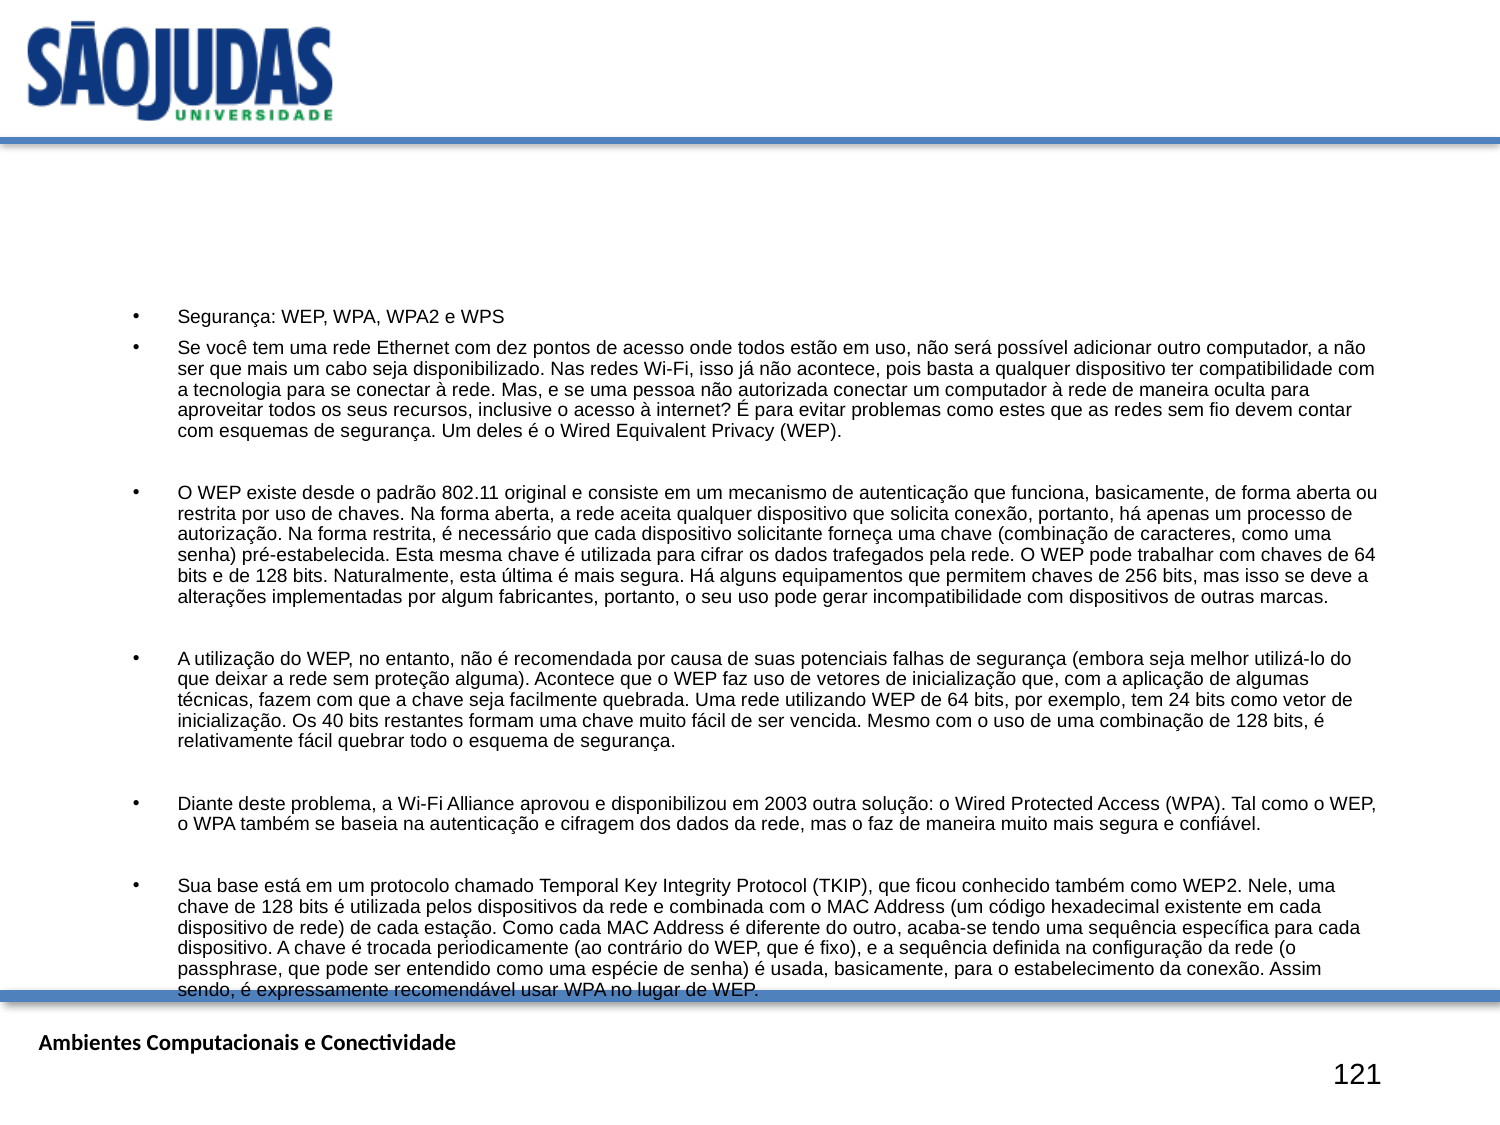

#
Segurança: WEP, WPA, WPA2 e WPS
Se você tem uma rede Ethernet com dez pontos de acesso onde todos estão em uso, não será possível adicionar outro computador, a não ser que mais um cabo seja disponibilizado. Nas redes Wi-Fi, isso já não acontece, pois basta a qualquer dispositivo ter compatibilidade com a tecnologia para se conectar à rede. Mas, e se uma pessoa não autorizada conectar um computador à rede de maneira oculta para aproveitar todos os seus recursos, inclusive o acesso à internet? É para evitar problemas como estes que as redes sem fio devem contar com esquemas de segurança. Um deles é o Wired Equivalent Privacy (WEP).

O WEP existe desde o padrão 802.11 original e consiste em um mecanismo de autenticação que funciona, basicamente, de forma aberta ou restrita por uso de chaves. Na forma aberta, a rede aceita qualquer dispositivo que solicita conexão, portanto, há apenas um processo de autorização. Na forma restrita, é necessário que cada dispositivo solicitante forneça uma chave (combinação de caracteres, como uma senha) pré-estabelecida. Esta mesma chave é utilizada para cifrar os dados trafegados pela rede. O WEP pode trabalhar com chaves de 64 bits e de 128 bits. Naturalmente, esta última é mais segura. Há alguns equipamentos que permitem chaves de 256 bits, mas isso se deve a alterações implementadas por algum fabricantes, portanto, o seu uso pode gerar incompatibilidade com dispositivos de outras marcas.

A utilização do WEP, no entanto, não é recomendada por causa de suas potenciais falhas de segurança (embora seja melhor utilizá-lo do que deixar a rede sem proteção alguma). Acontece que o WEP faz uso de vetores de inicialização que, com a aplicação de algumas técnicas, fazem com que a chave seja facilmente quebrada. Uma rede utilizando WEP de 64 bits, por exemplo, tem 24 bits como vetor de inicialização. Os 40 bits restantes formam uma chave muito fácil de ser vencida. Mesmo com o uso de uma combinação de 128 bits, é relativamente fácil quebrar todo o esquema de segurança.

Diante deste problema, a Wi-Fi Alliance aprovou e disponibilizou em 2003 outra solução: o Wired Protected Access (WPA). Tal como o WEP, o WPA também se baseia na autenticação e cifragem dos dados da rede, mas o faz de maneira muito mais segura e confiável.

Sua base está em um protocolo chamado Temporal Key Integrity Protocol (TKIP), que ficou conhecido também como WEP2. Nele, uma chave de 128 bits é utilizada pelos dispositivos da rede e combinada com o MAC Address (um código hexadecimal existente em cada dispositivo de rede) de cada estação. Como cada MAC Address é diferente do outro, acaba-se tendo uma sequência específica para cada dispositivo. A chave é trocada periodicamente (ao contrário do WEP, que é fixo), e a sequência definida na configuração da rede (o passphrase, que pode ser entendido como uma espécie de senha) é usada, basicamente, para o estabelecimento da conexão. Assim sendo, é expressamente recomendável usar WPA no lugar de WEP.
121